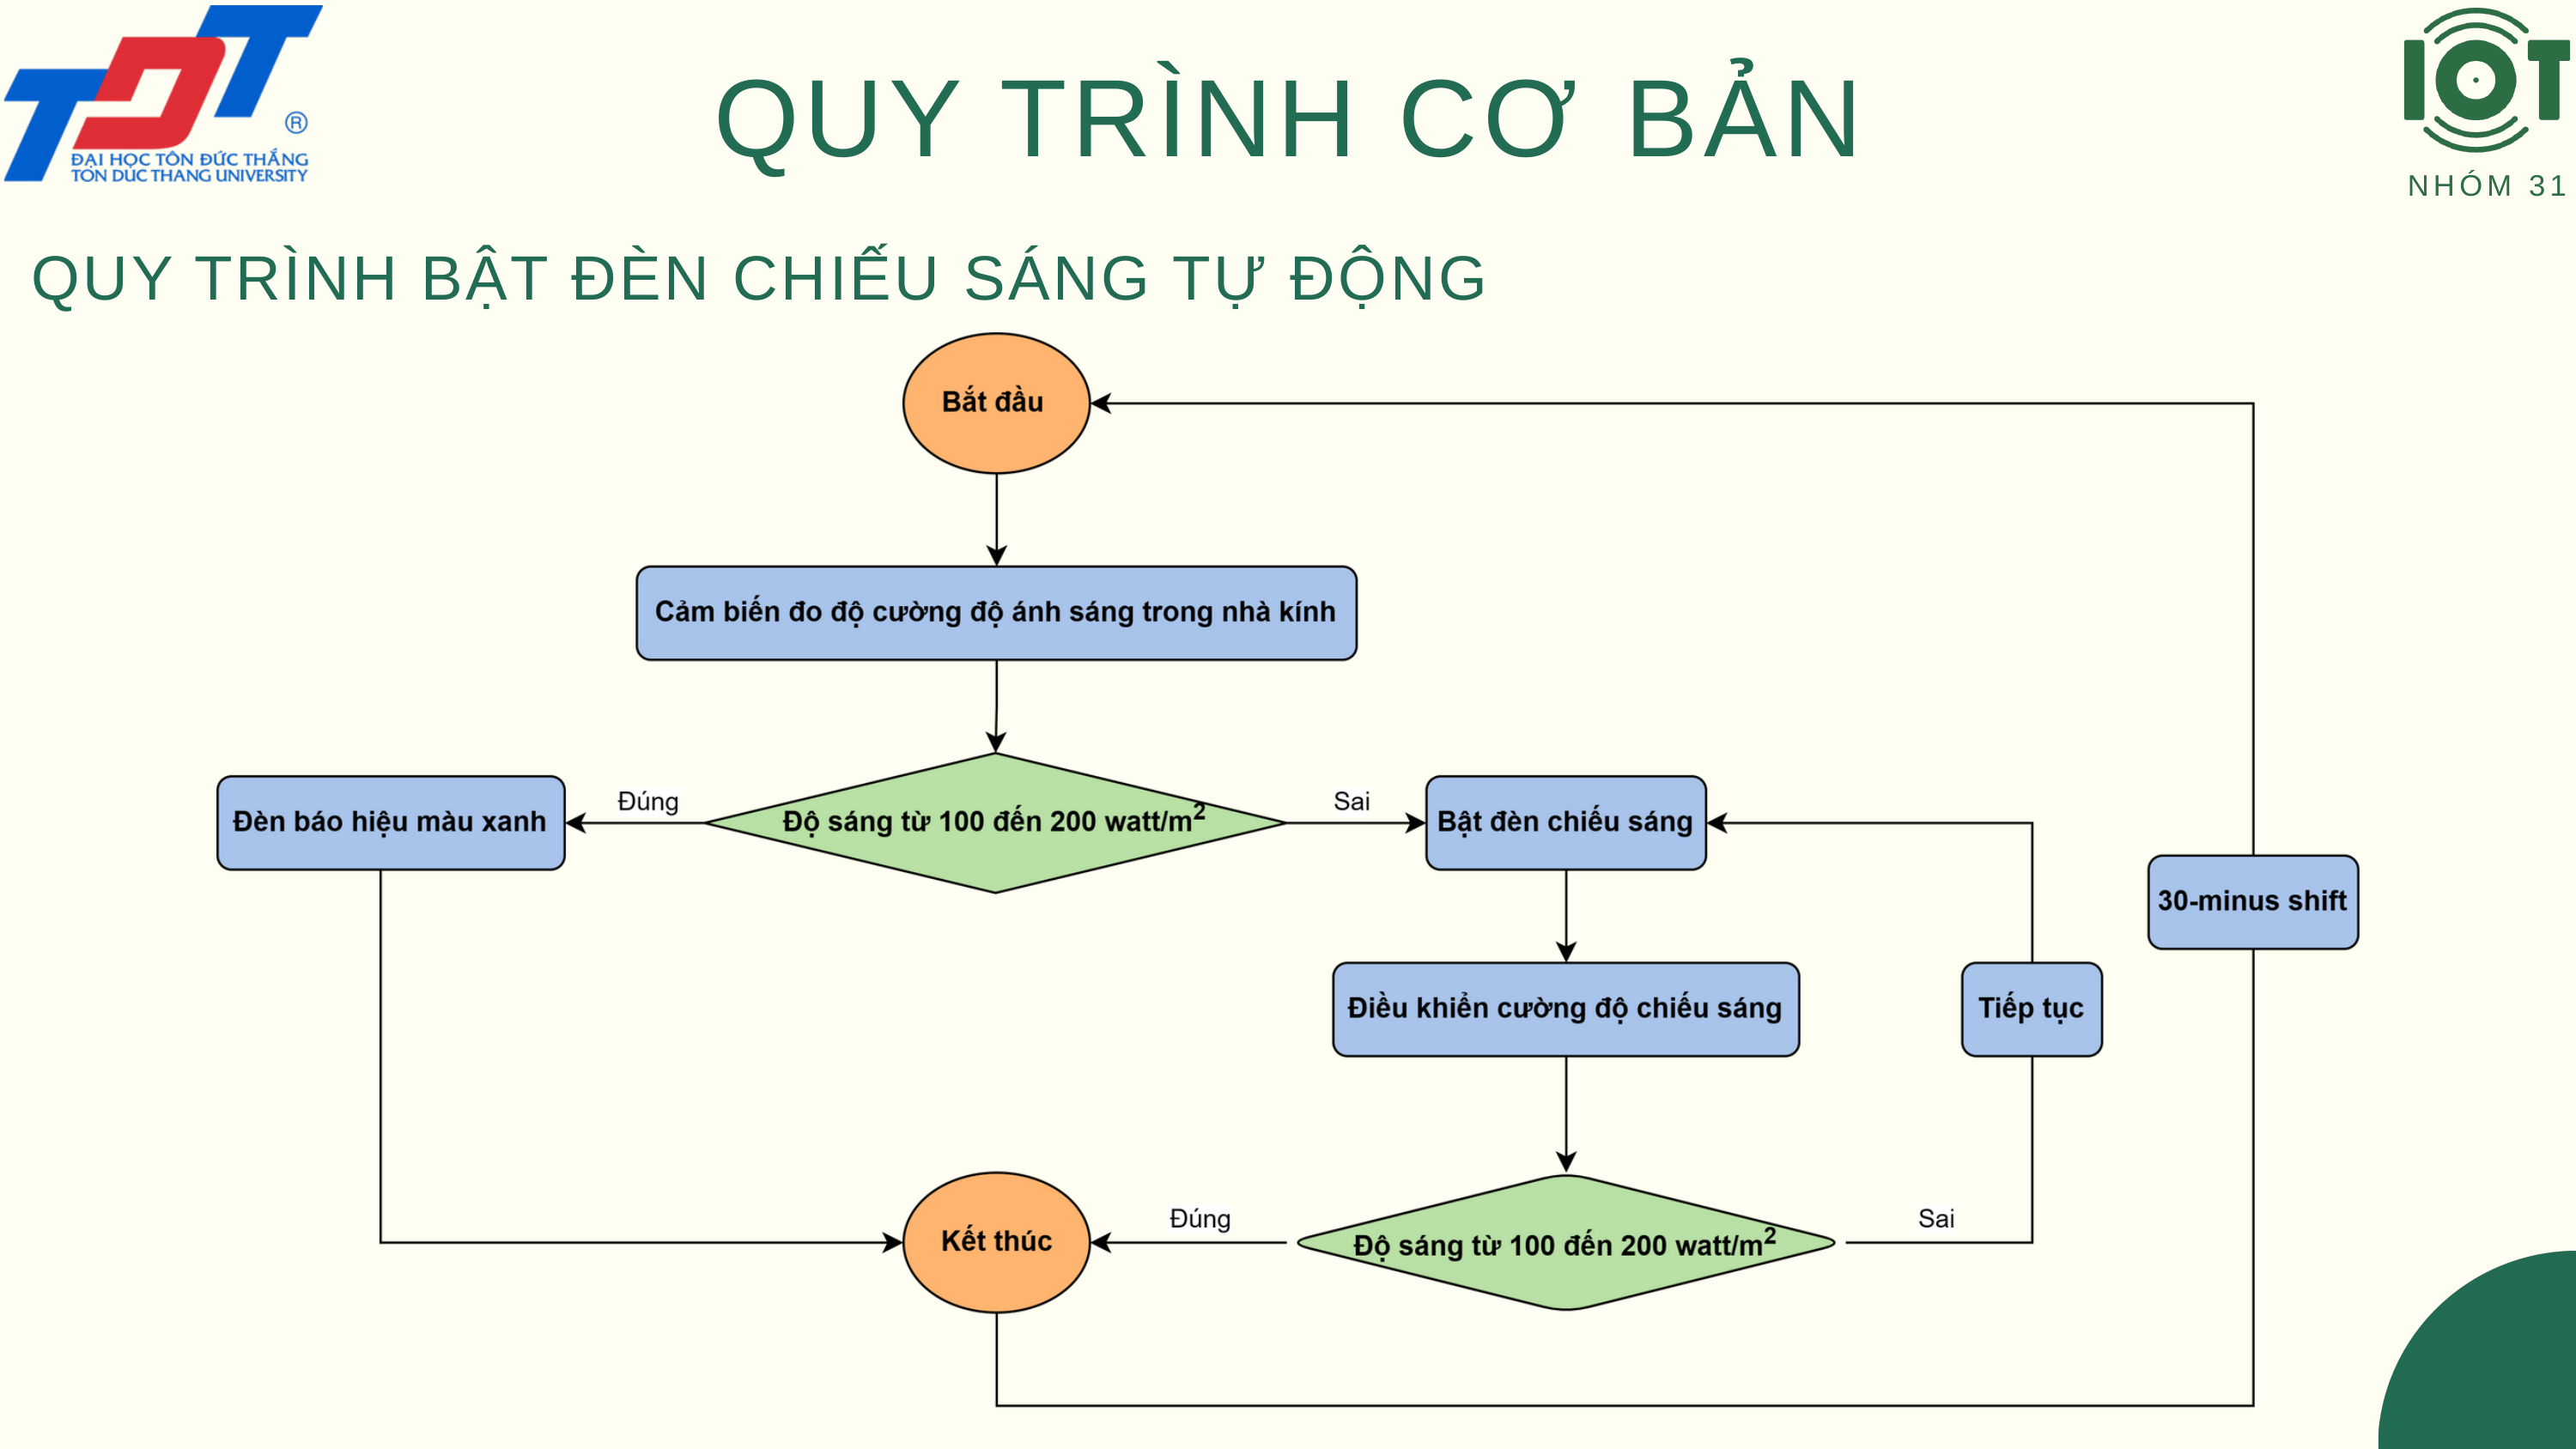

NHÓM 31

QUY TRÌNH CƠ ﻿BẢN
QUY TRÌNH BẬT ĐÈN CHIẾU SÁNG TỰ ĐỘNG